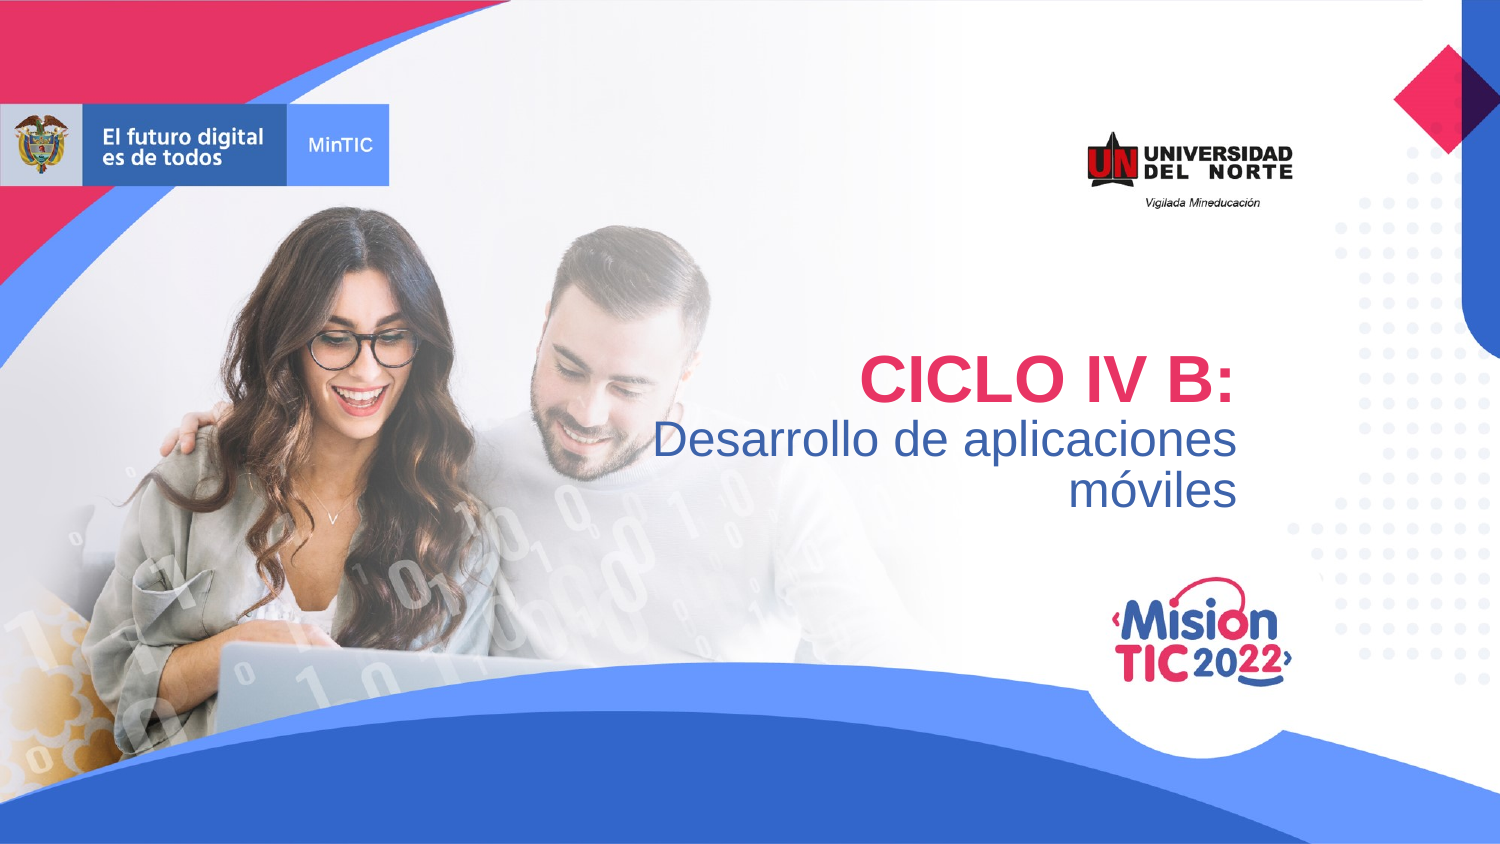

CICLO IV B:
Desarrollo de aplicaciones móviles